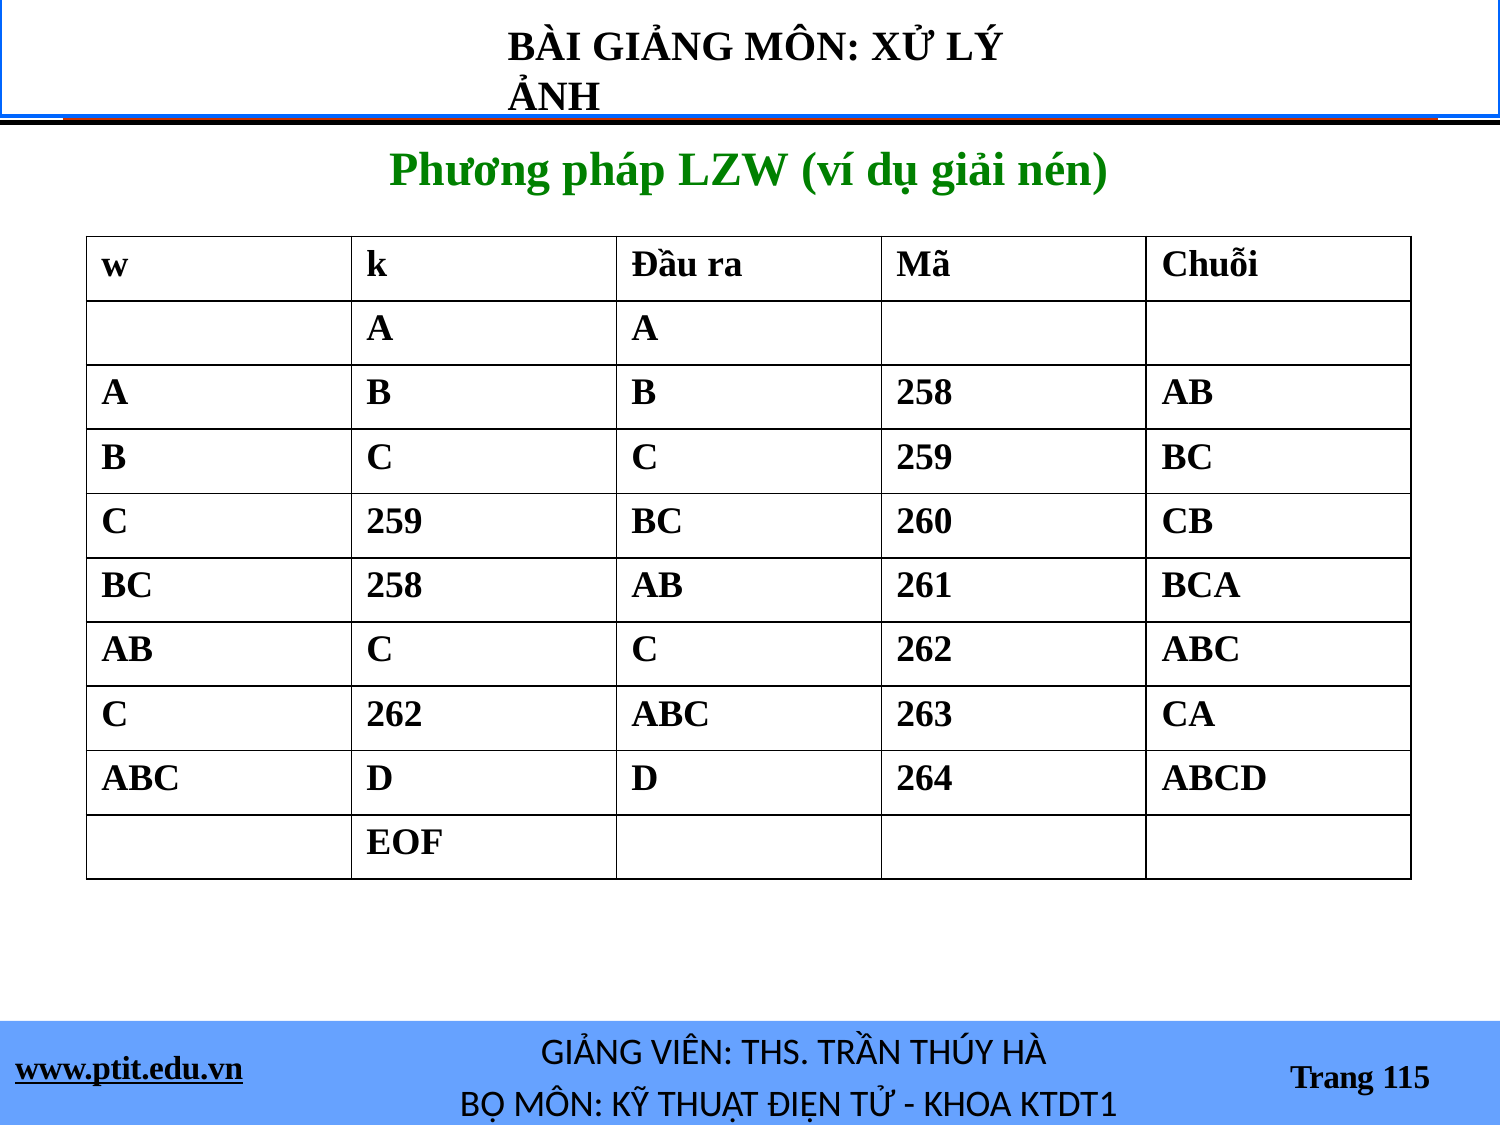

# BÀI GIẢNG MÔN: XỬ LÝ ẢNH
Phương pháp LZW (ví dụ giải nén)
| w | k | Đầu ra | Mã | Chuỗi |
| --- | --- | --- | --- | --- |
|  | A | A |  |  |
| A | B | B | 258 | AB |
| B | C | C | 259 | BC |
| C | 259 | BC | 260 | CB |
| BC | 258 | AB | 261 | BCA |
| AB | C | C | 262 | ABC |
| C | 262 | ABC | 263 | CA |
| ABC | D | D | 264 | ABCD |
|  | EOF |  |  |  |

GIẢNG VIÊN: THS. TRẦN THÚY HÀ
BỘ MÔN: KỸ THUẬT ĐIỆN TỬ - KHOA KTDT1
www.ptit.edu.vn
Trang 115